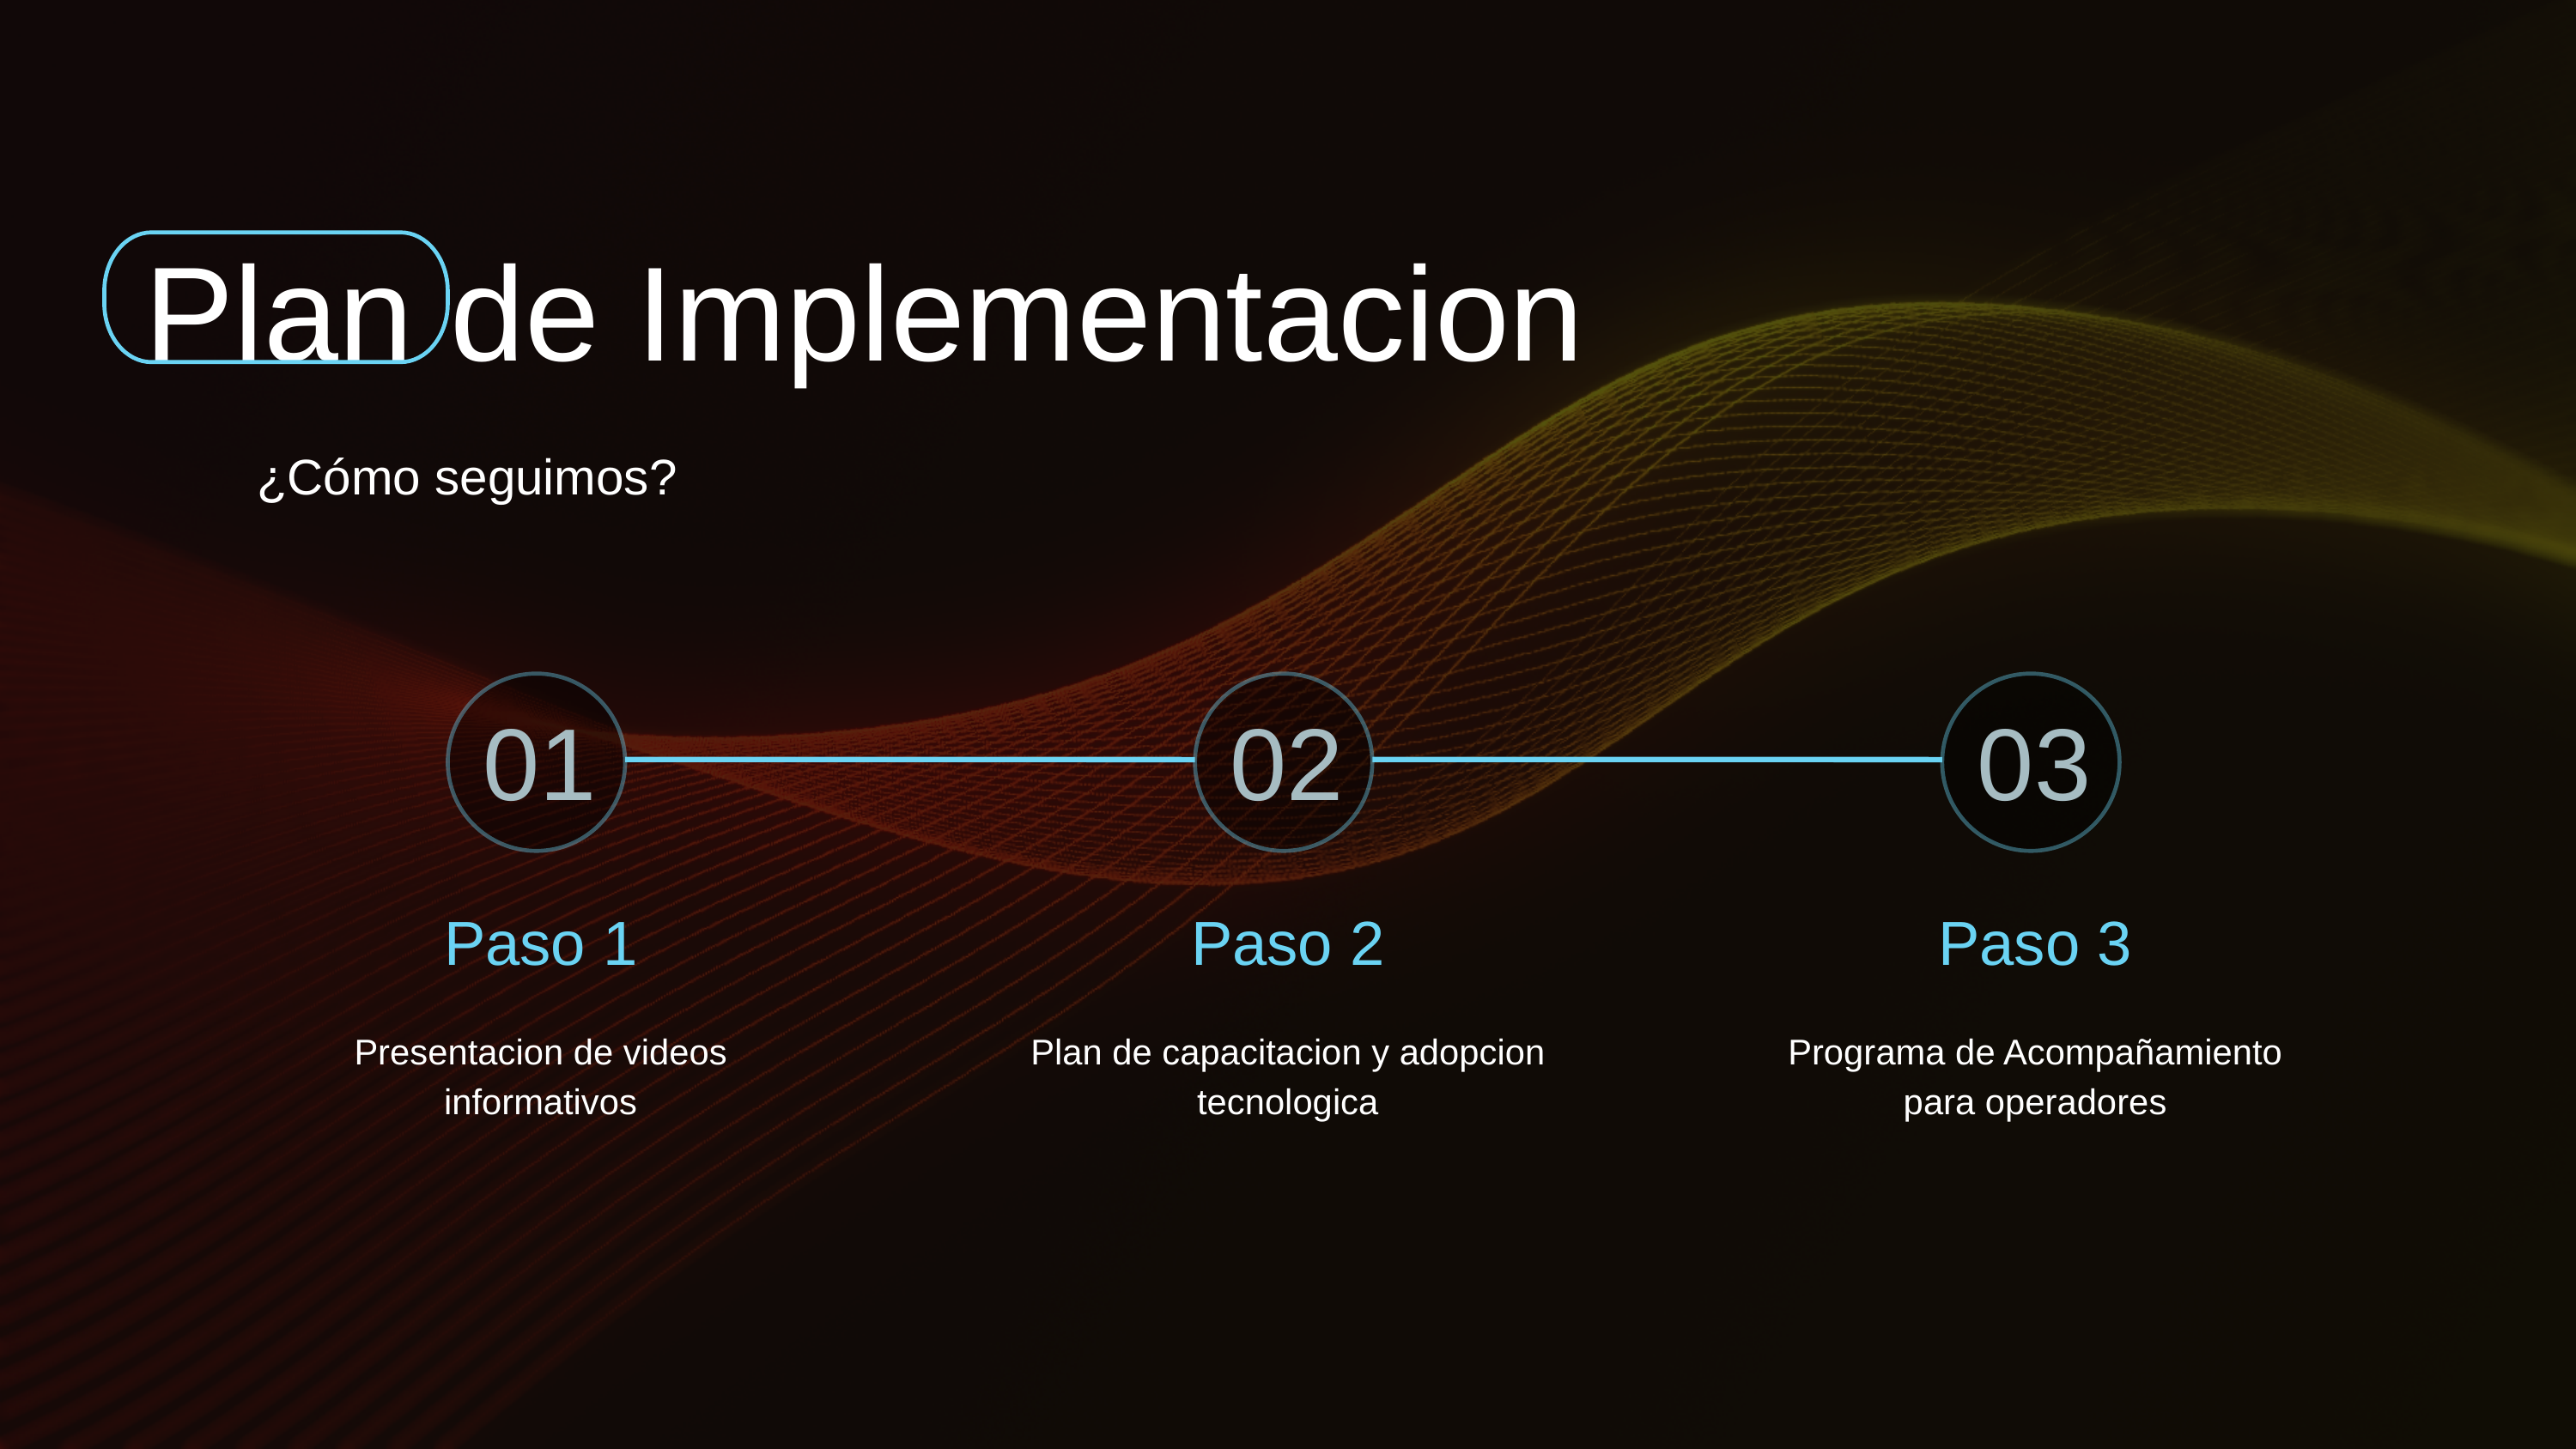

Plan de Implementacion

¿Cómo seguimos?

01
02
03

Paso 1
Paso 2
Paso 3
Presentacion de videos informativos
Plan de capacitacion y adopcion tecnologica
Programa de Acompañamiento para operadores